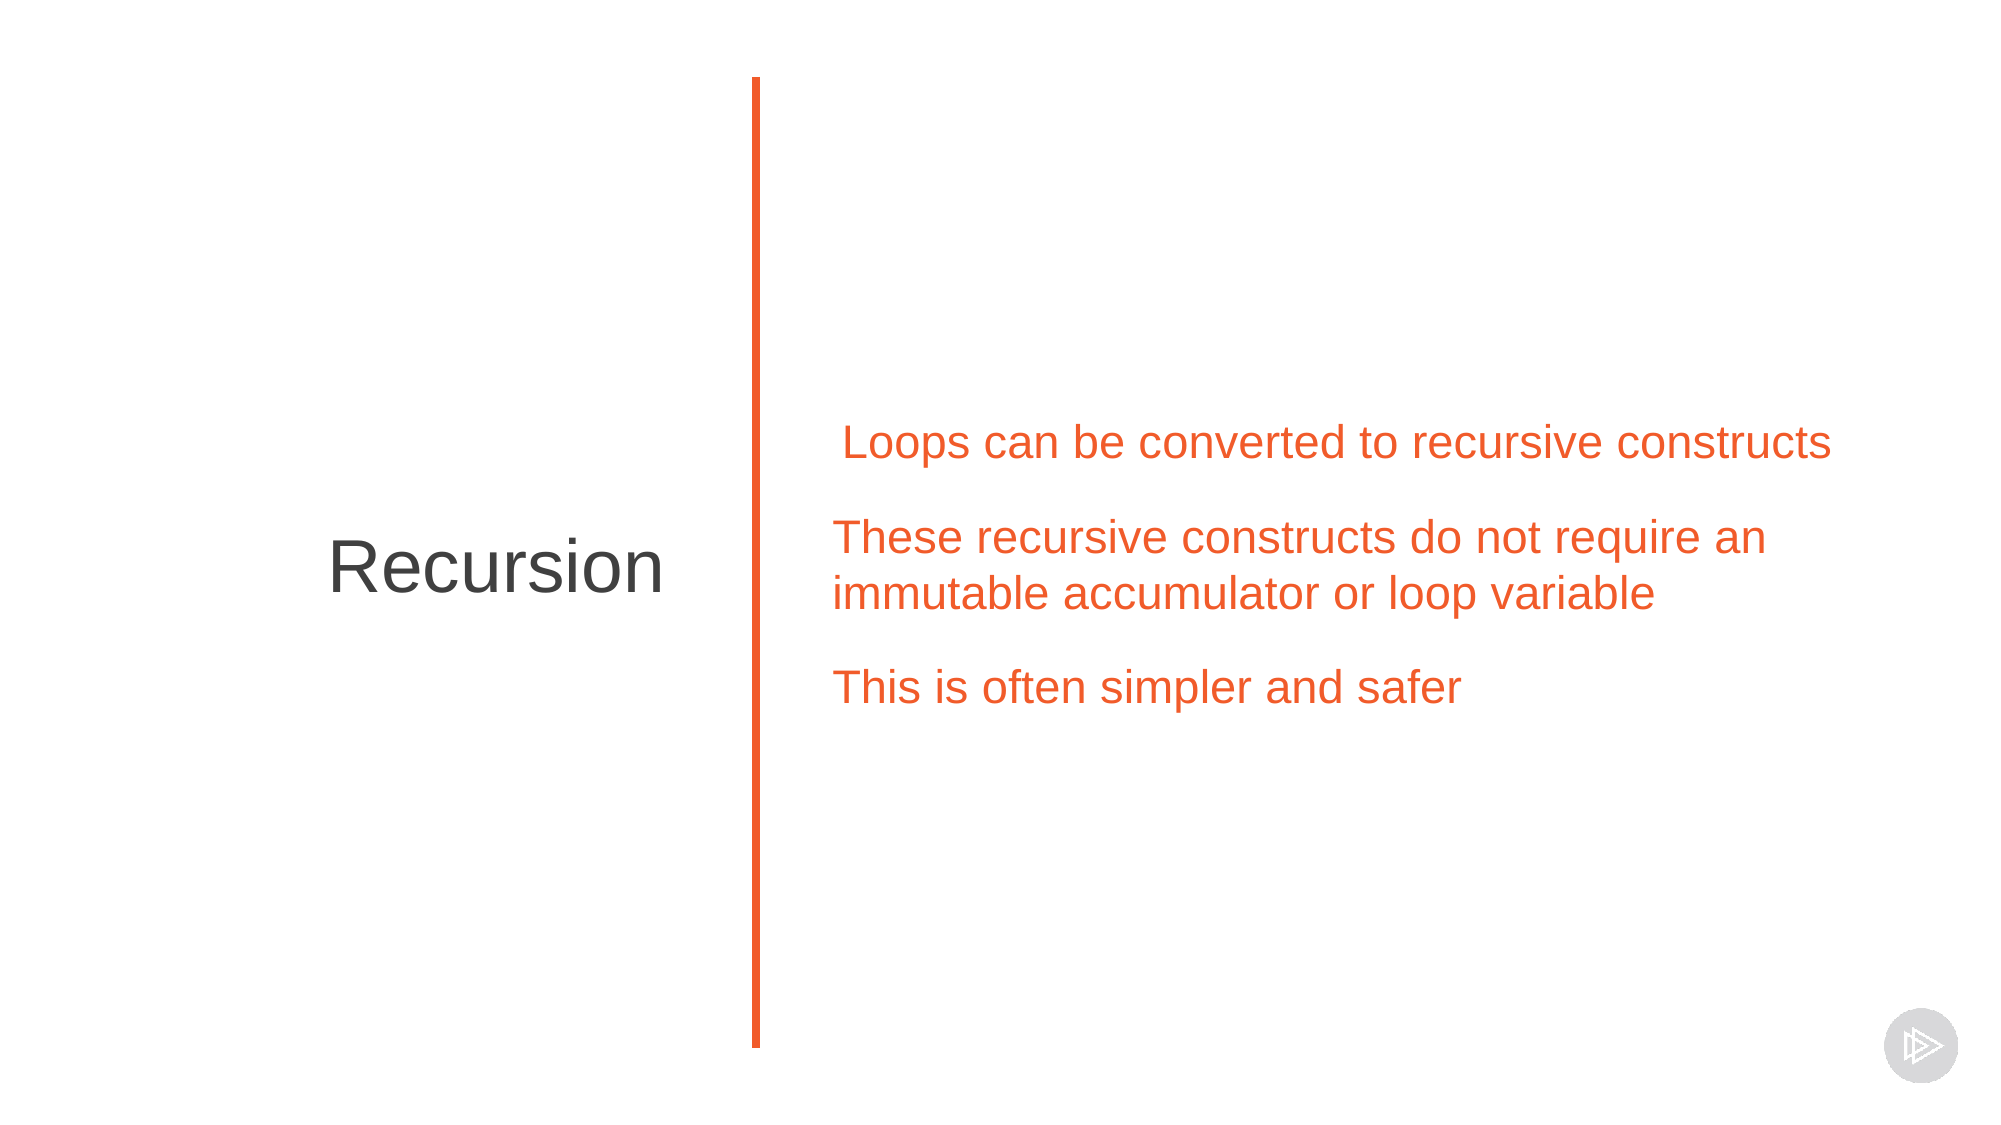

Recursion
Loops can be converted to recursive constructs
These recursive constructs do not require an immutable accumulator or loop variable
This is often simpler and safer